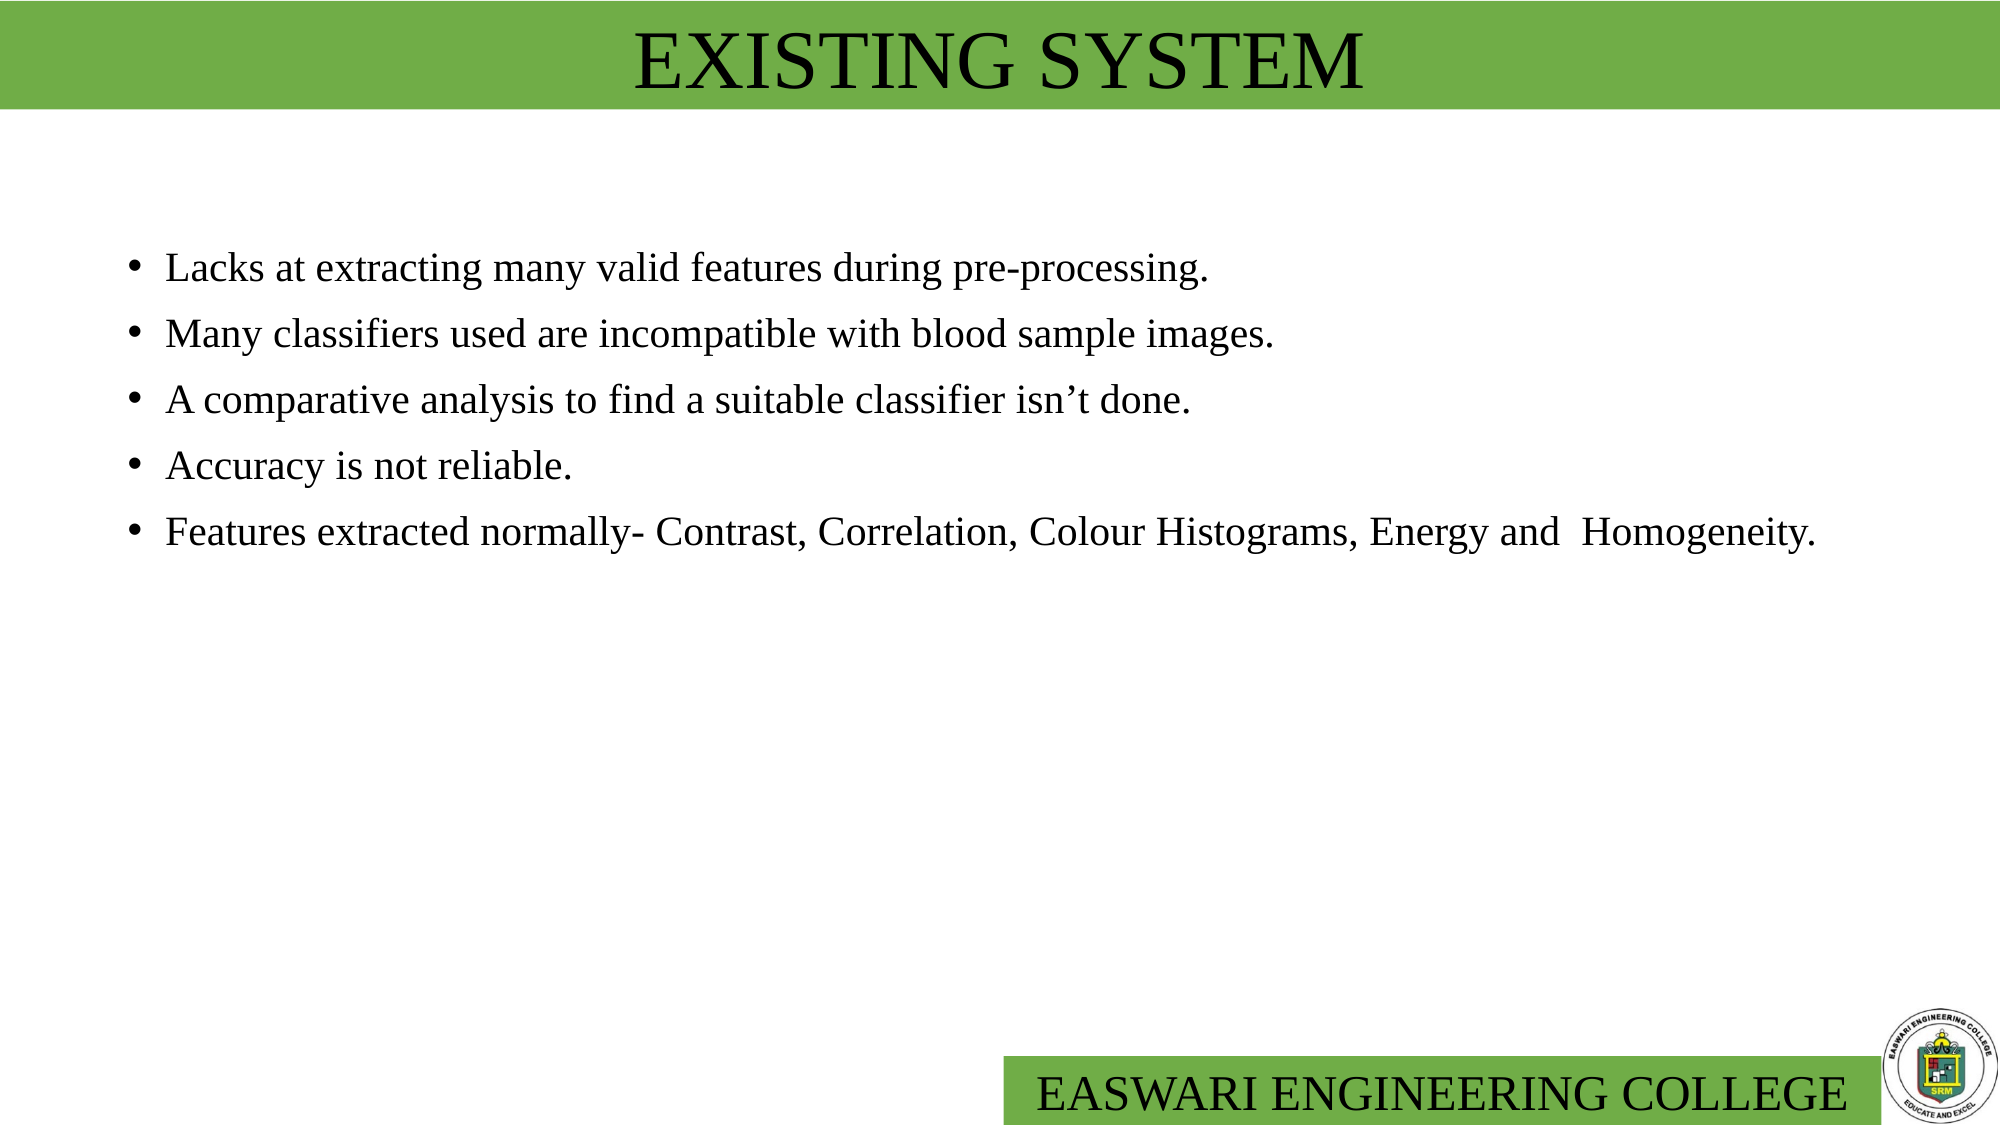

# EXISTING SYSTEM
Lacks at extracting many valid features during pre-processing.
Many classifiers used are incompatible with blood sample images.
A comparative analysis to find a suitable classifier isn’t done.
Accuracy is not reliable.
Features extracted normally- Contrast, Correlation, Colour Histograms, Energy and  Homogeneity.